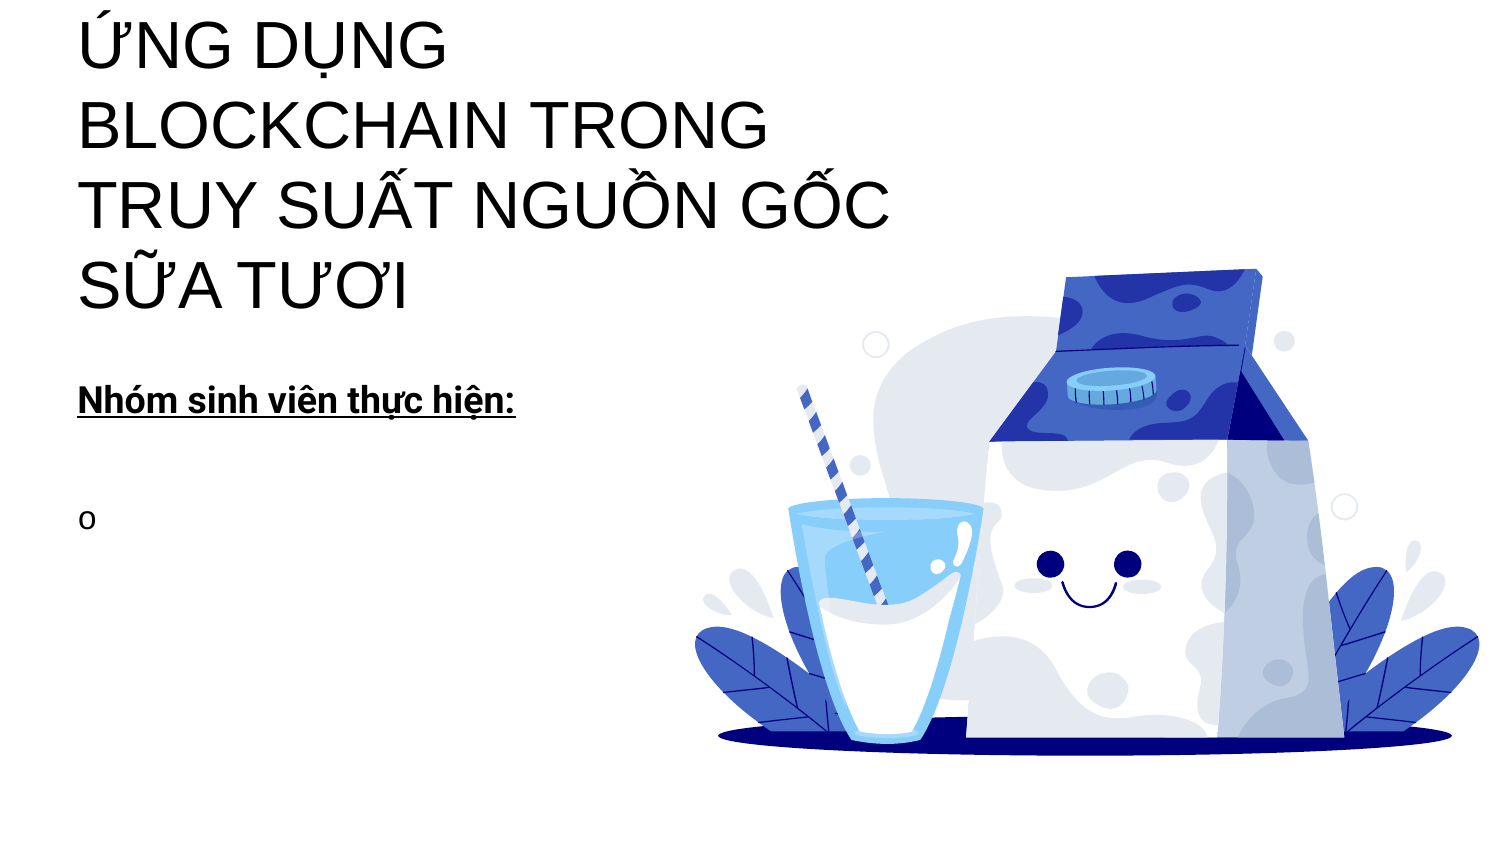

# ỨNG DỤNG BLOCKCHAIN TRONG TRUY SUẤT NGUỒN GỐC SỮA TƯƠI

Nhóm sinh viên thực hiện:

​